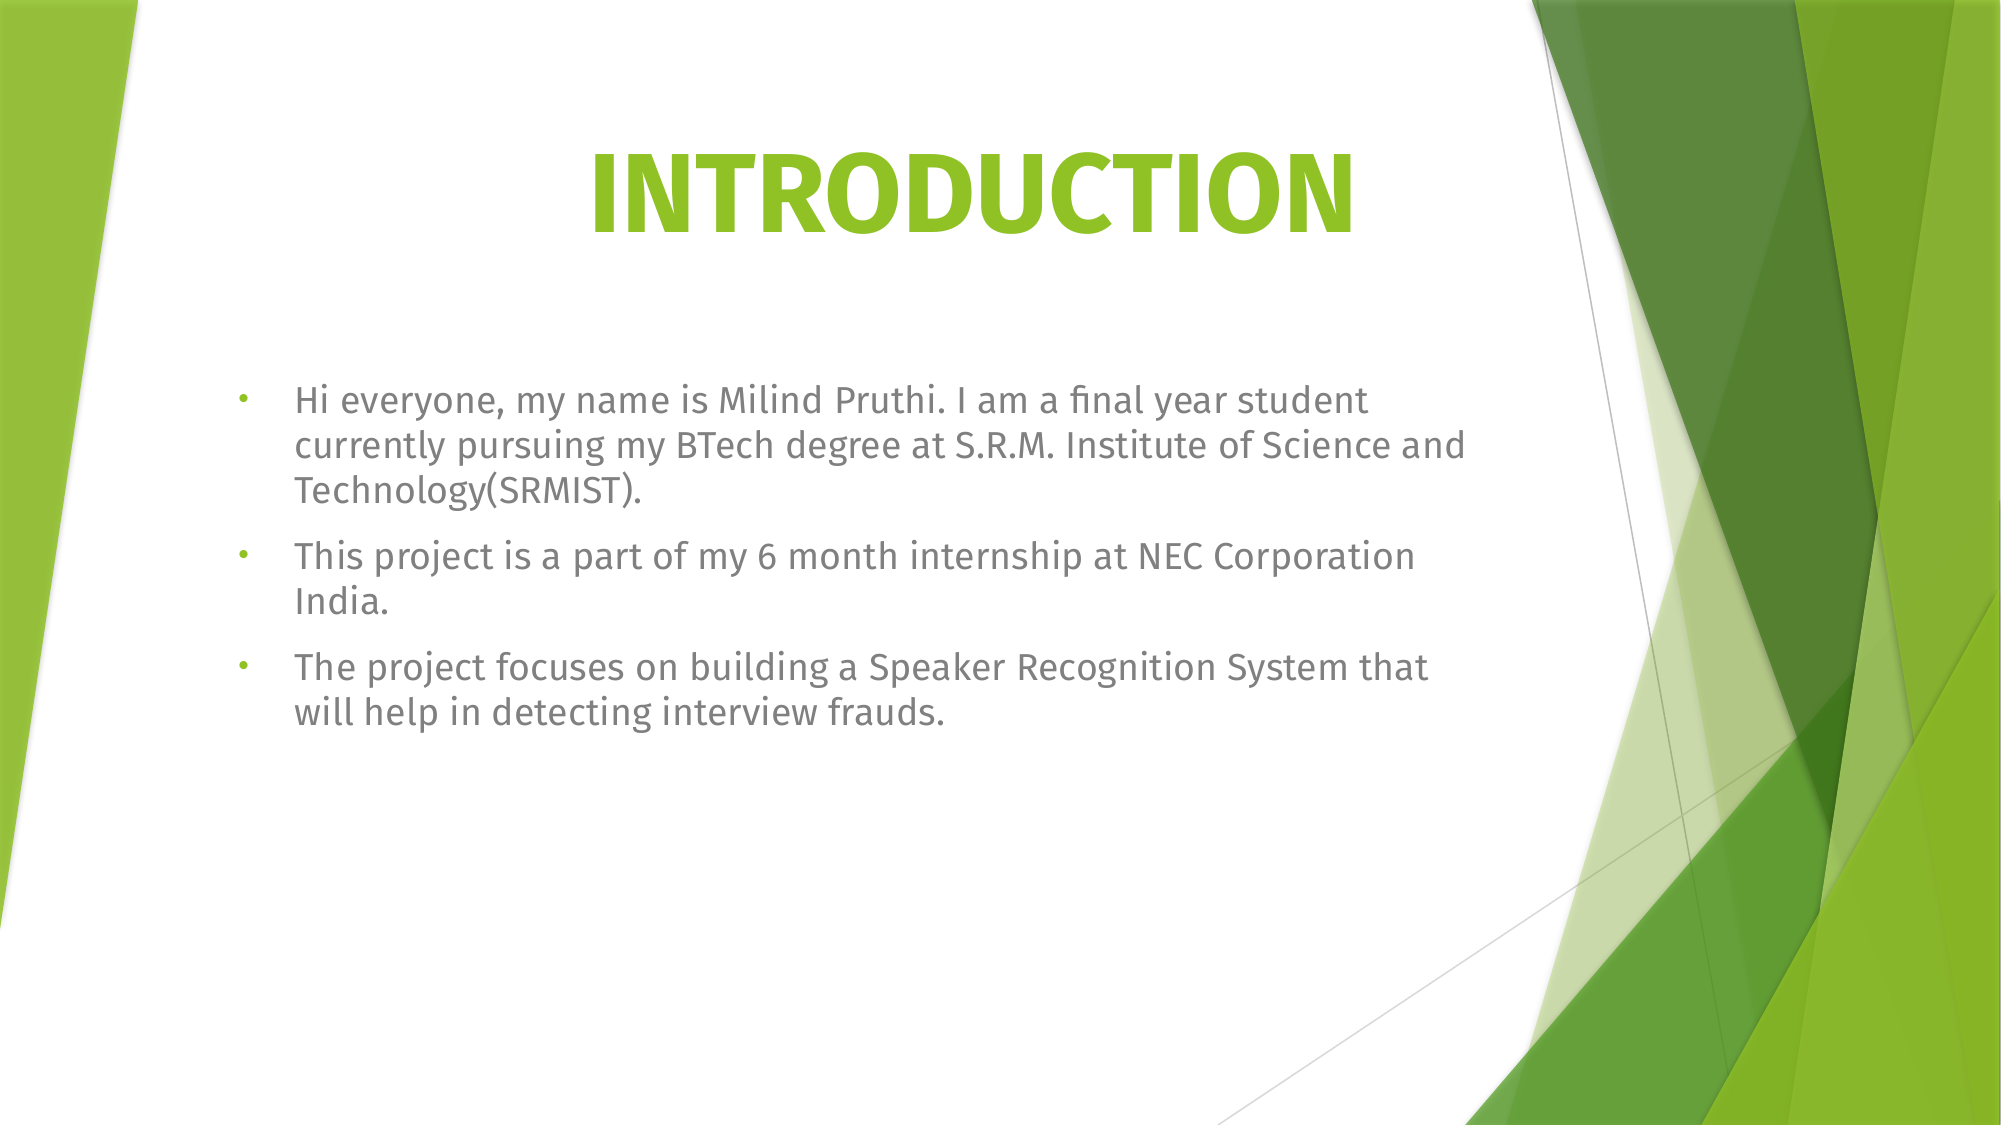

# INTRODUCTION
Hi everyone, my name is Milind Pruthi. I am a final year student currently pursuing my BTech degree at S.R.M. Institute of Science and Technology(SRMIST).
This project is a part of my 6 month internship at NEC Corporation India.
The project focuses on building a Speaker Recognition System that will help in detecting interview frauds.